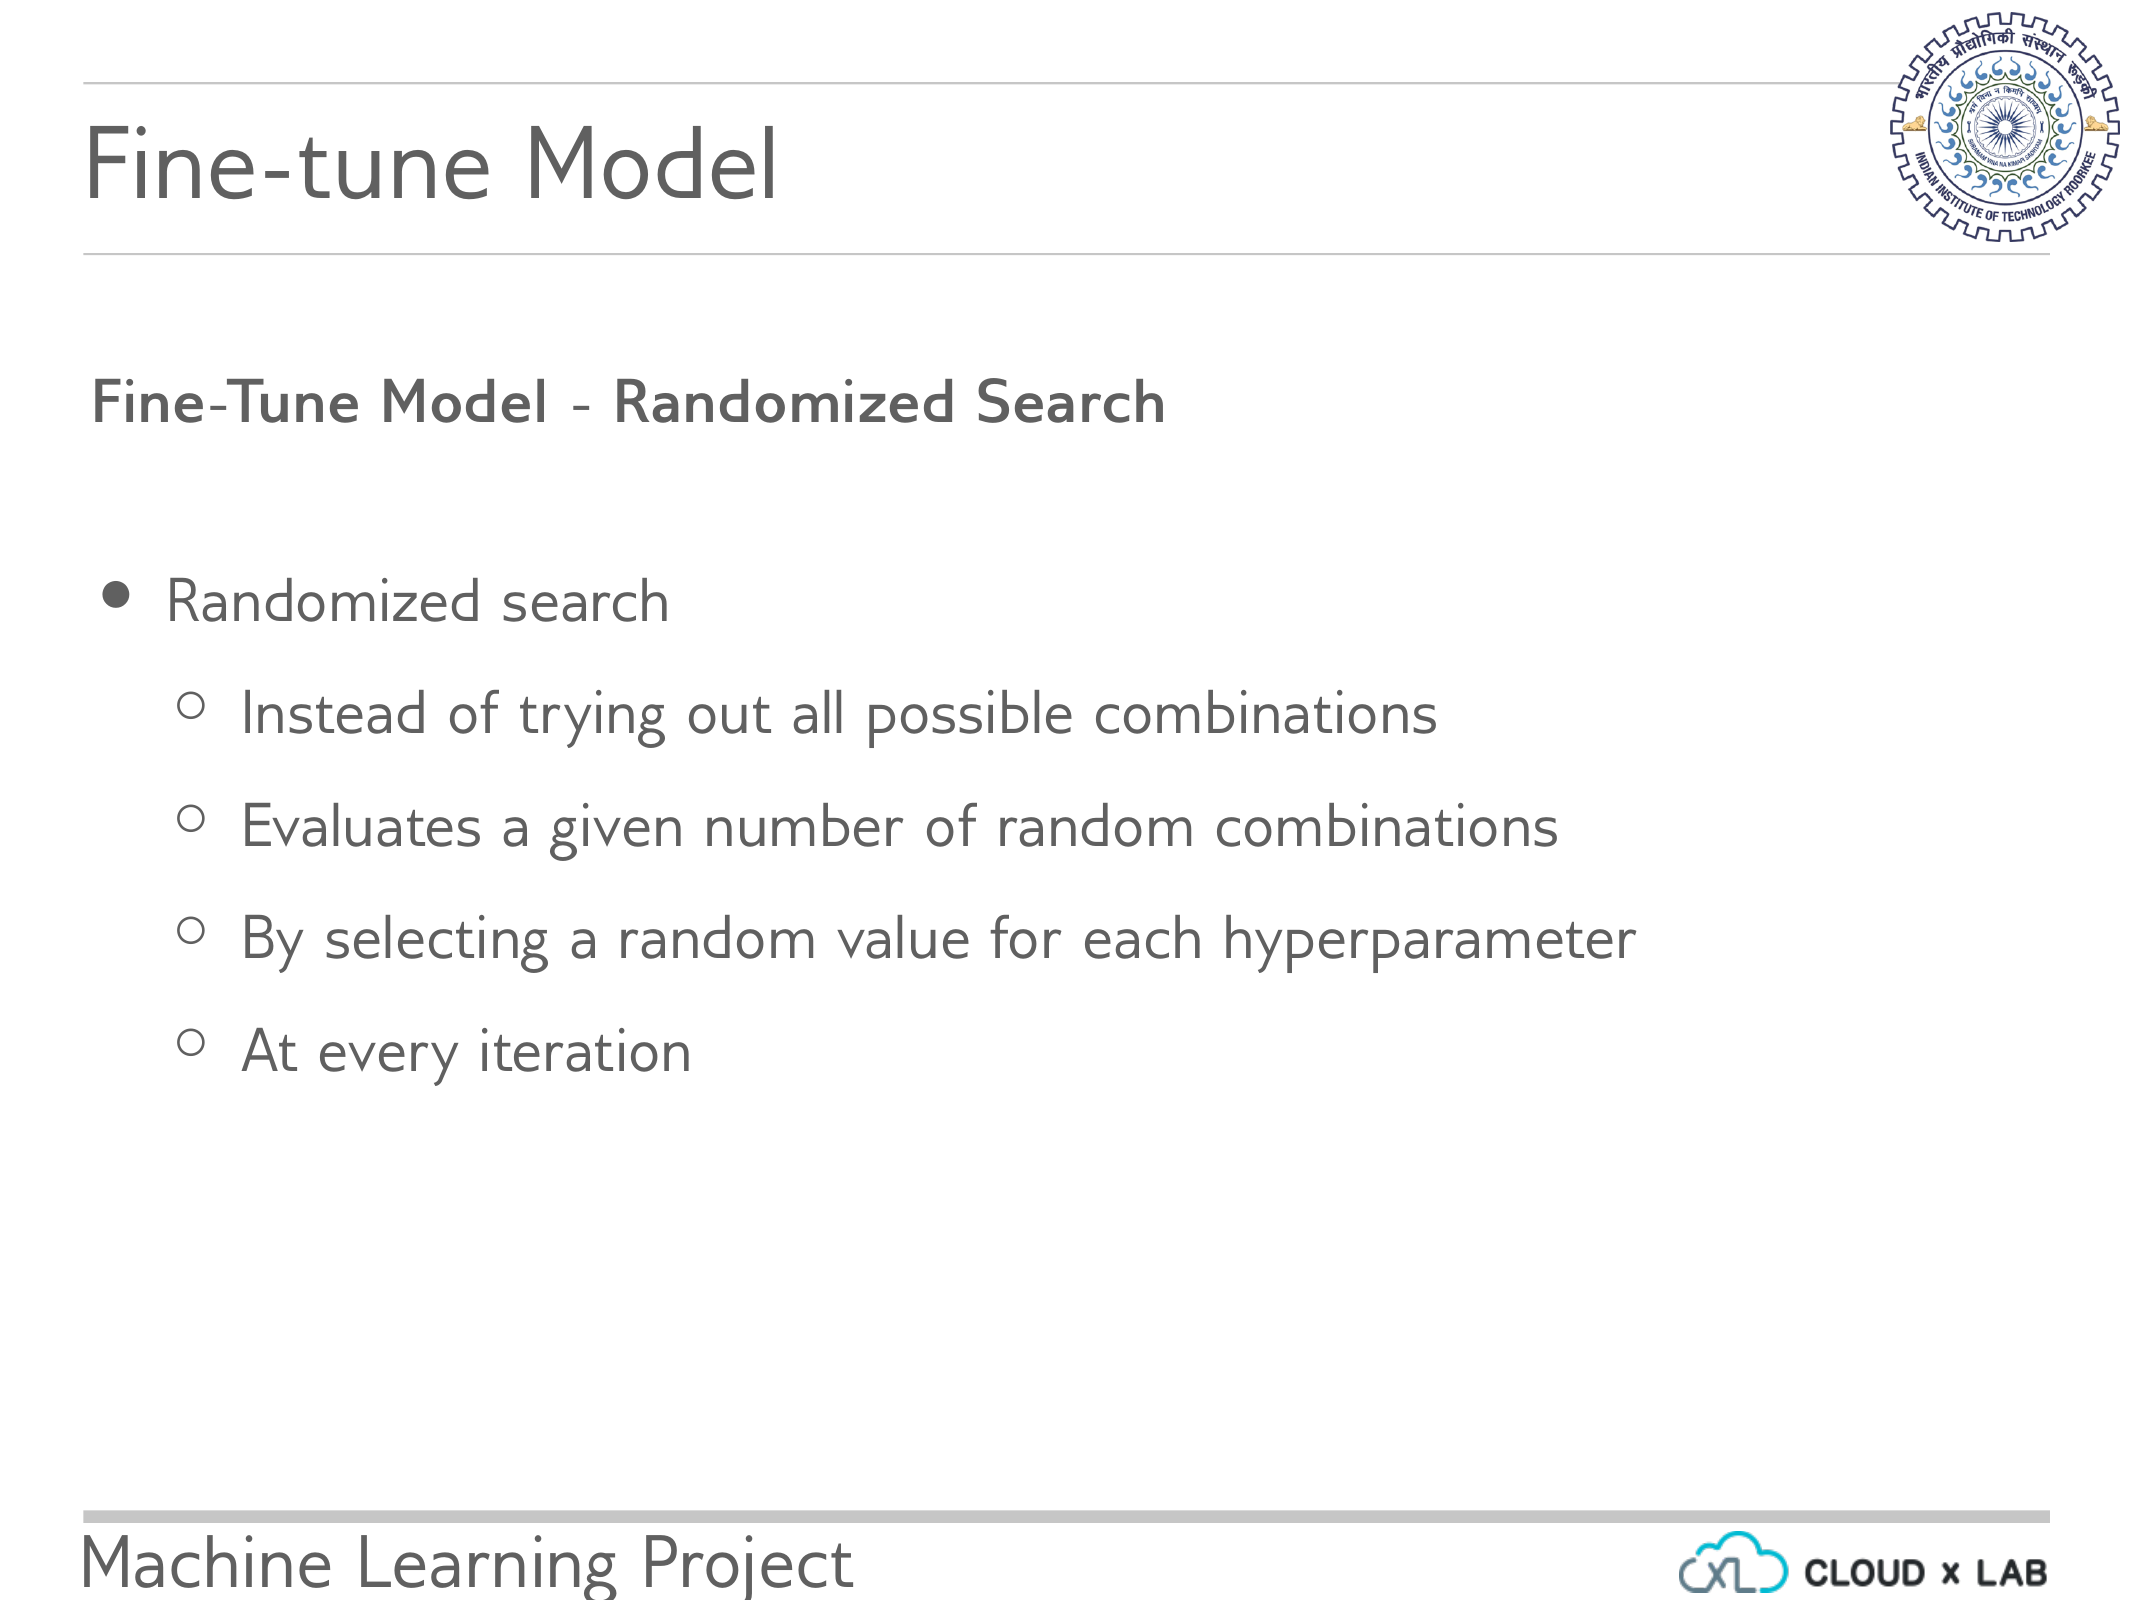

Fine-tune Model
Fine-Tune Model - Randomized Search

Randomized search
Instead of trying out all possible combinations
Evaluates a given number of random combinations
By selecting a random value for each hyperparameter
At every iteration